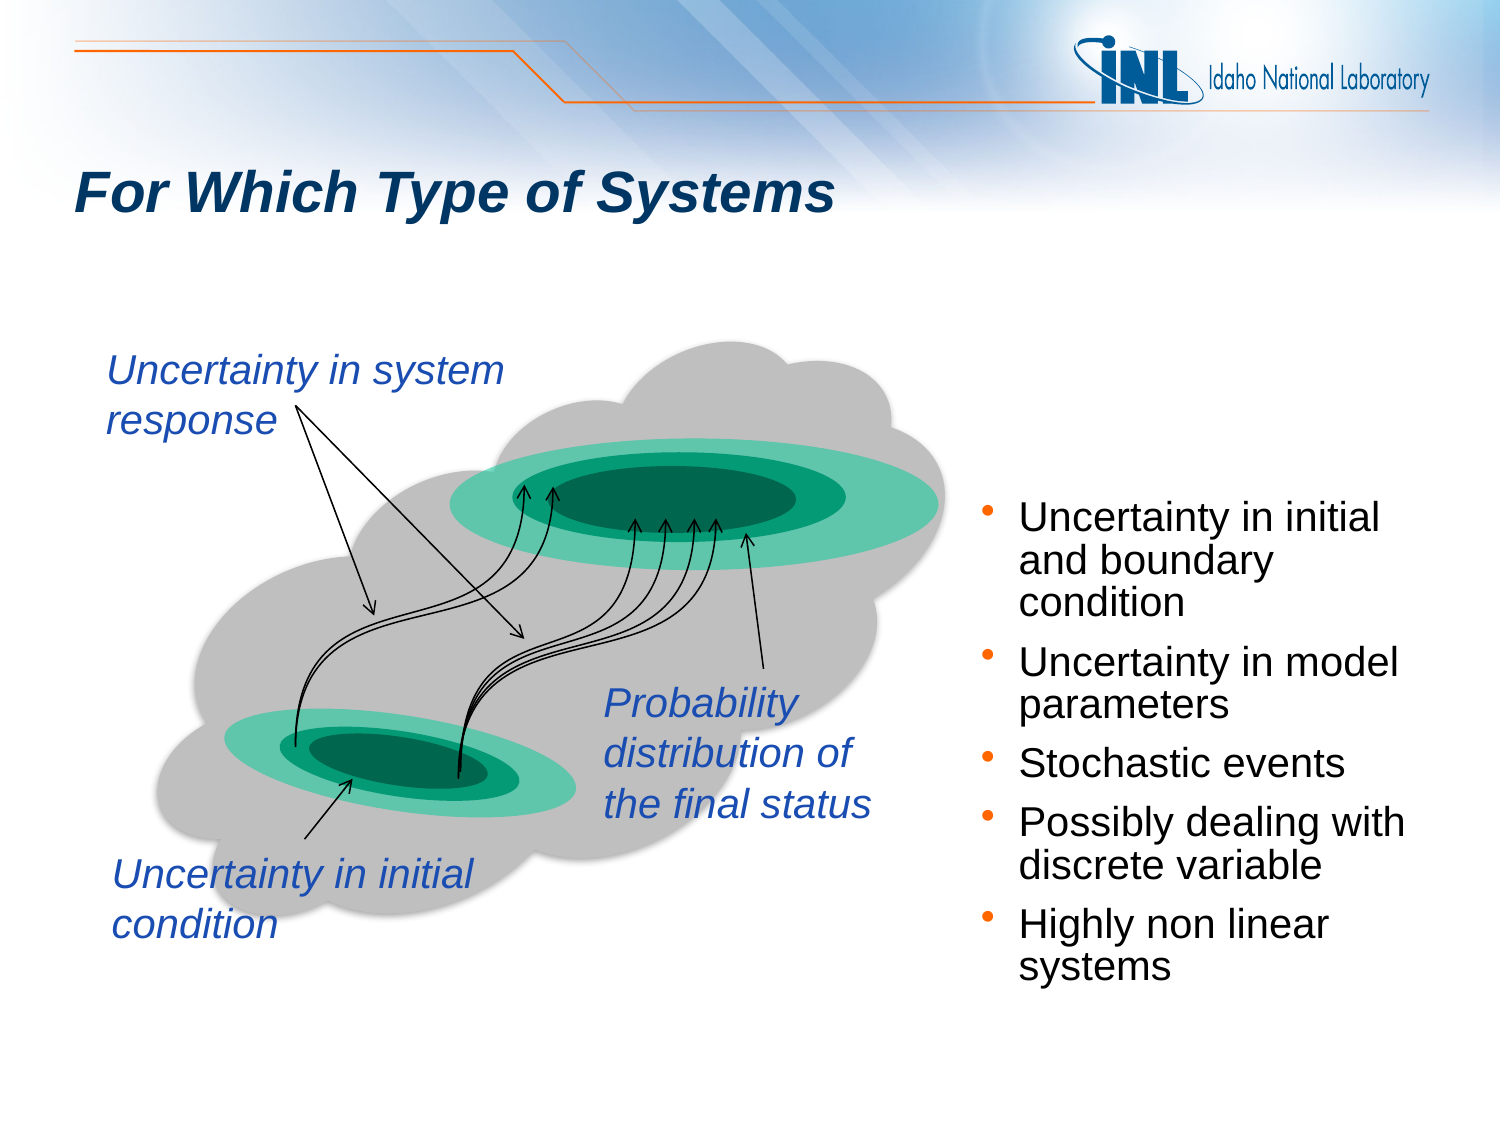

# For Which Type of Systems
Uncertainty in system response

Uncertainty in initial and boundary condition
Uncertainty in model parameters
Stochastic events
Possibly dealing with discrete variable
Highly non linear systems

Probability distribution of  the final status

Uncertainty in initial condition